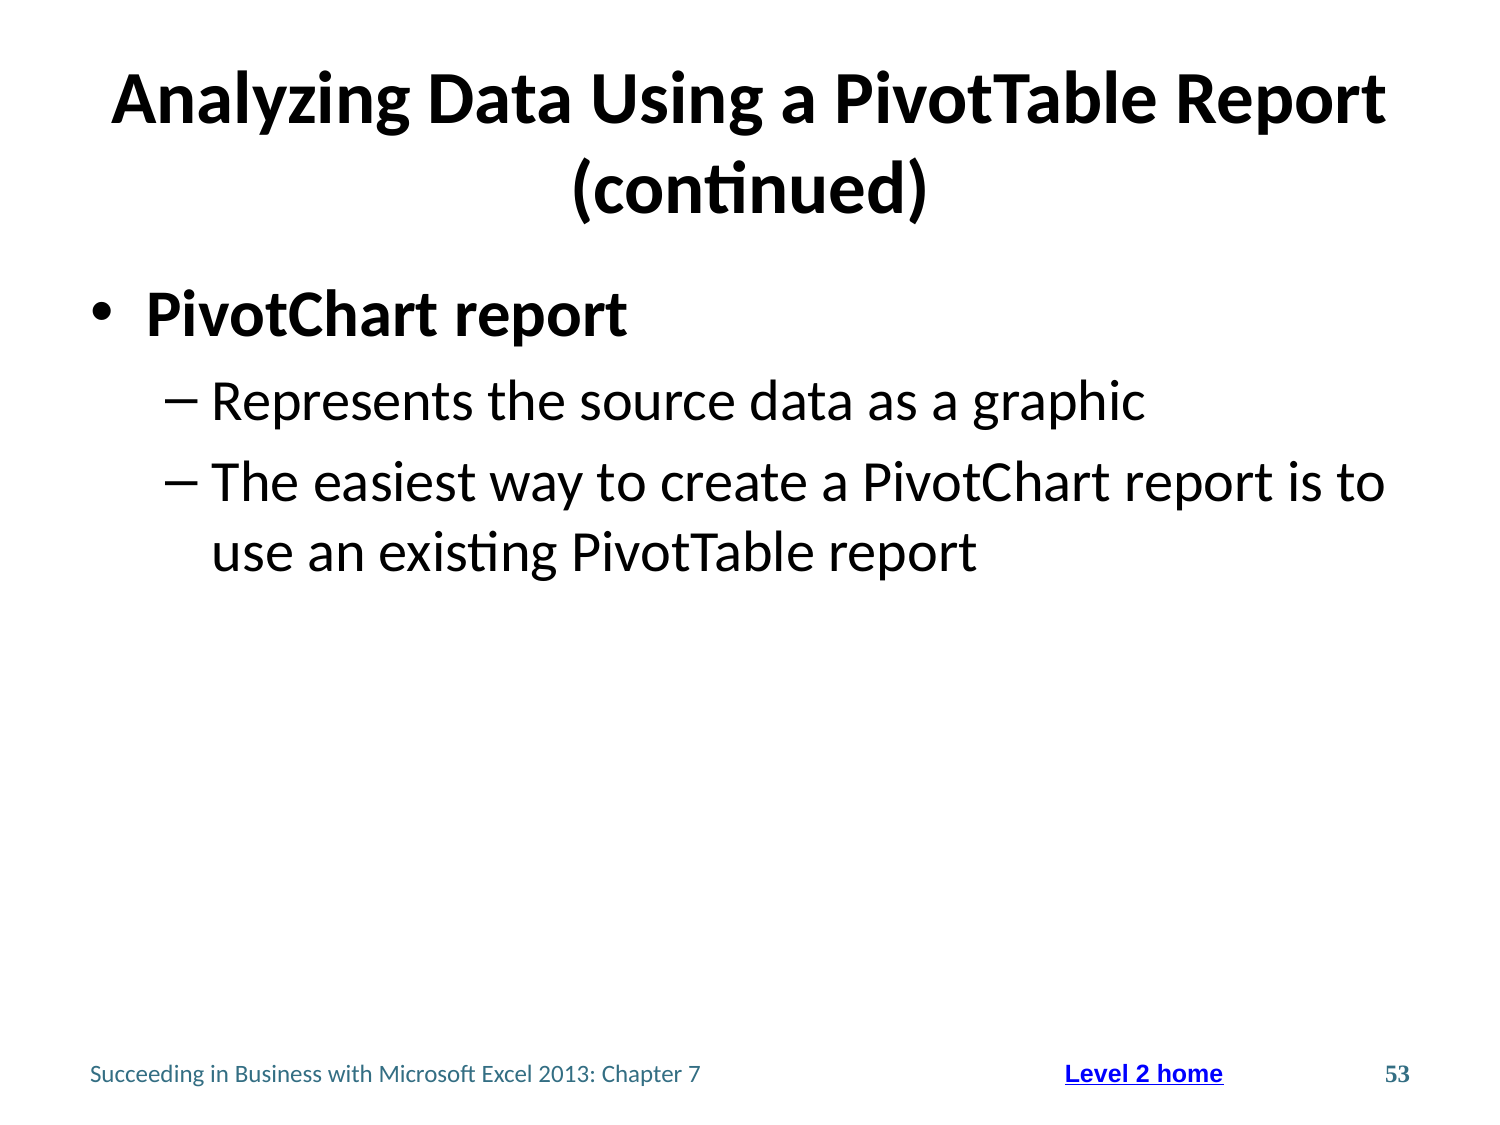

# Analyzing Data Using a PivotTable Report (continued)
PivotChart report
Represents the source data as a graphic
The easiest way to create a PivotChart report is to use an existing PivotTable report
Succeeding in Business with Microsoft Excel 2013: Chapter 7
53
Level 2 home